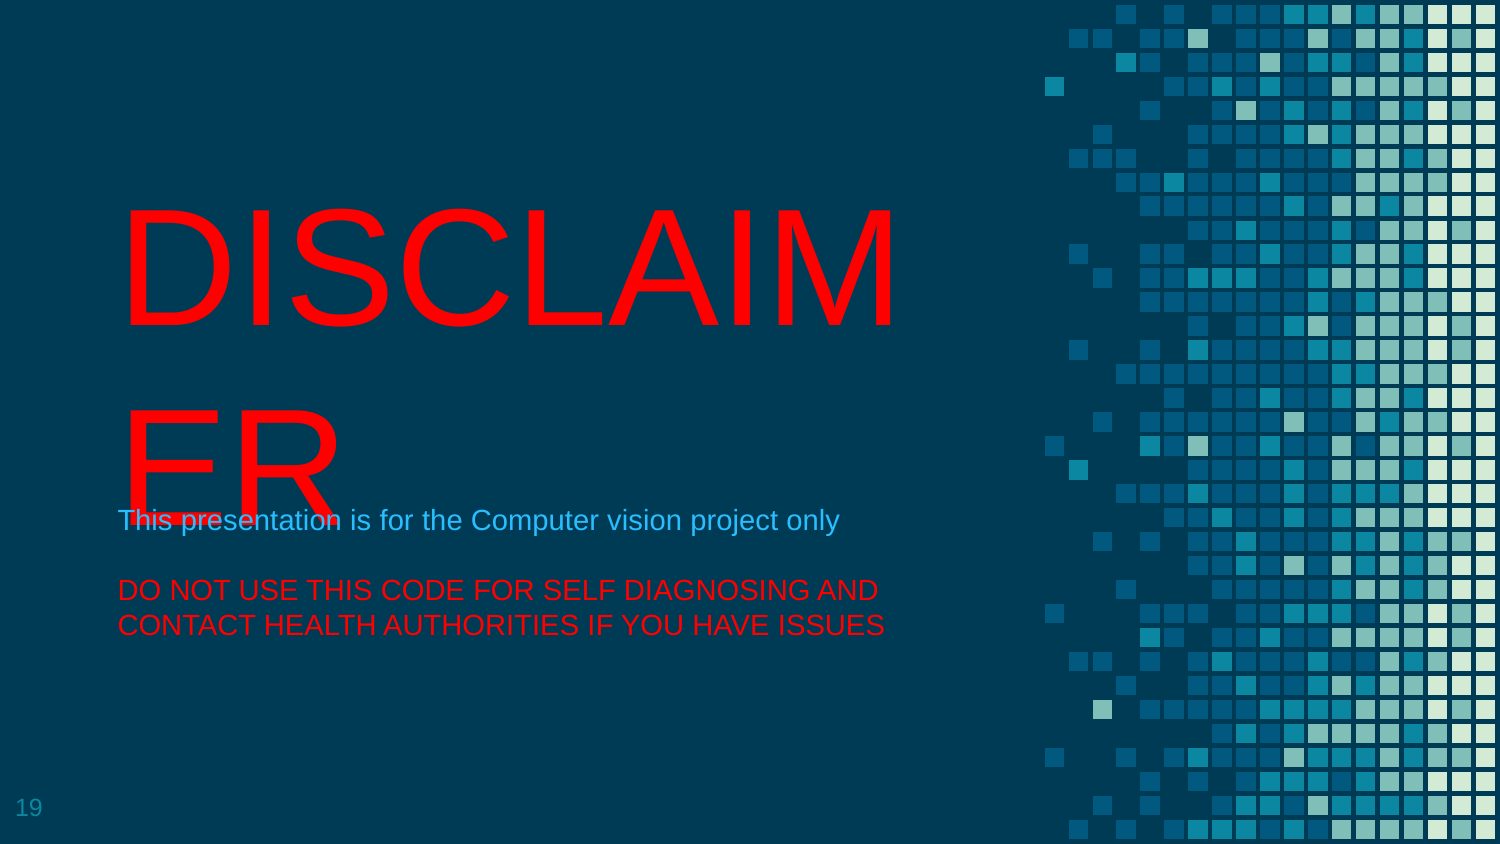

# DISCLAIMER
This presentation is for the Computer vision project only

DO NOT USE THIS CODE FOR SELF DIAGNOSING AND CONTACT HEALTH AUTHORITIES IF YOU HAVE ISSUES

19